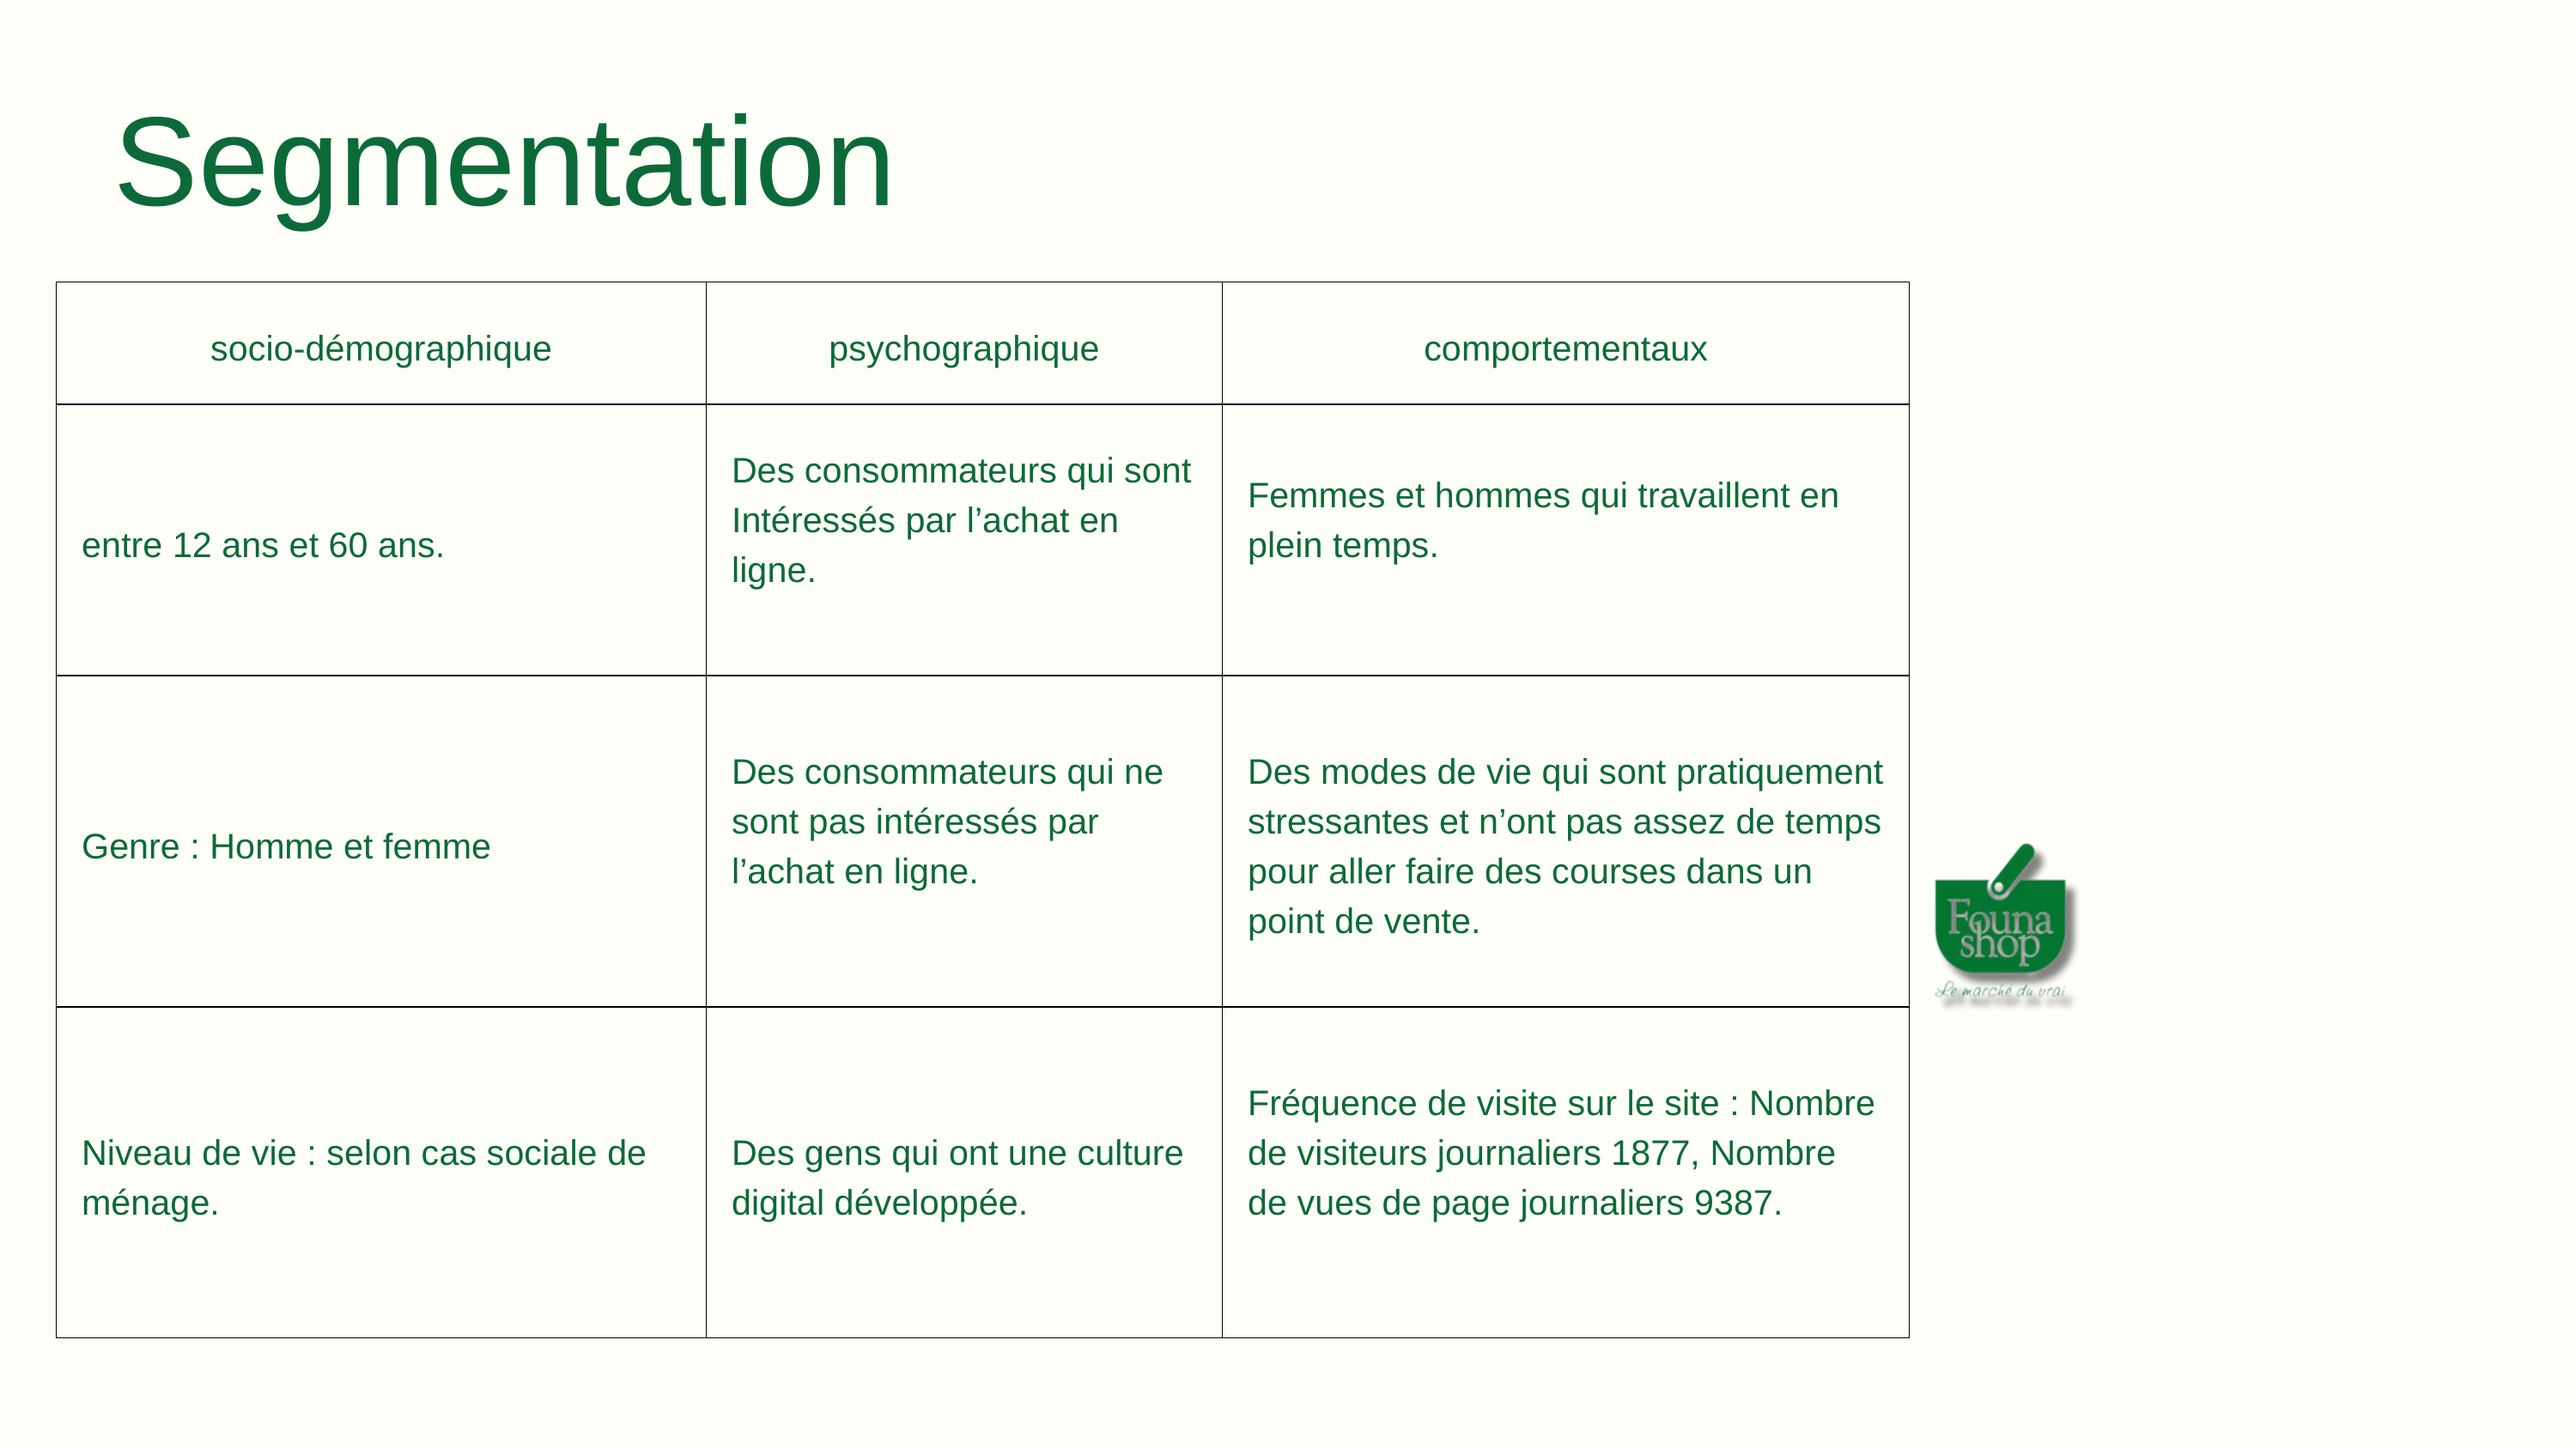

Segmentation
| socio-démographique | psychographique | comportementaux |
| --- | --- | --- |
| entre 12 ans et 60 ans. | Des consommateurs qui sont Intéressés par l’achat en ligne. | Femmes et hommes qui travaillent en plein temps. |
| Genre : Homme et femme | Des consommateurs qui ne sont pas intéressés par l’achat en ligne. | Des modes de vie qui sont pratiquement stressantes et n’ont pas assez de temps pour aller faire des courses dans un point de vente. |
| Niveau de vie : selon cas sociale de ménage. | Des gens qui ont une culture digital développée. | Fréquence de visite sur le site : Nombre de visiteurs journaliers 1877, Nombre de vues de page journaliers 9387. |